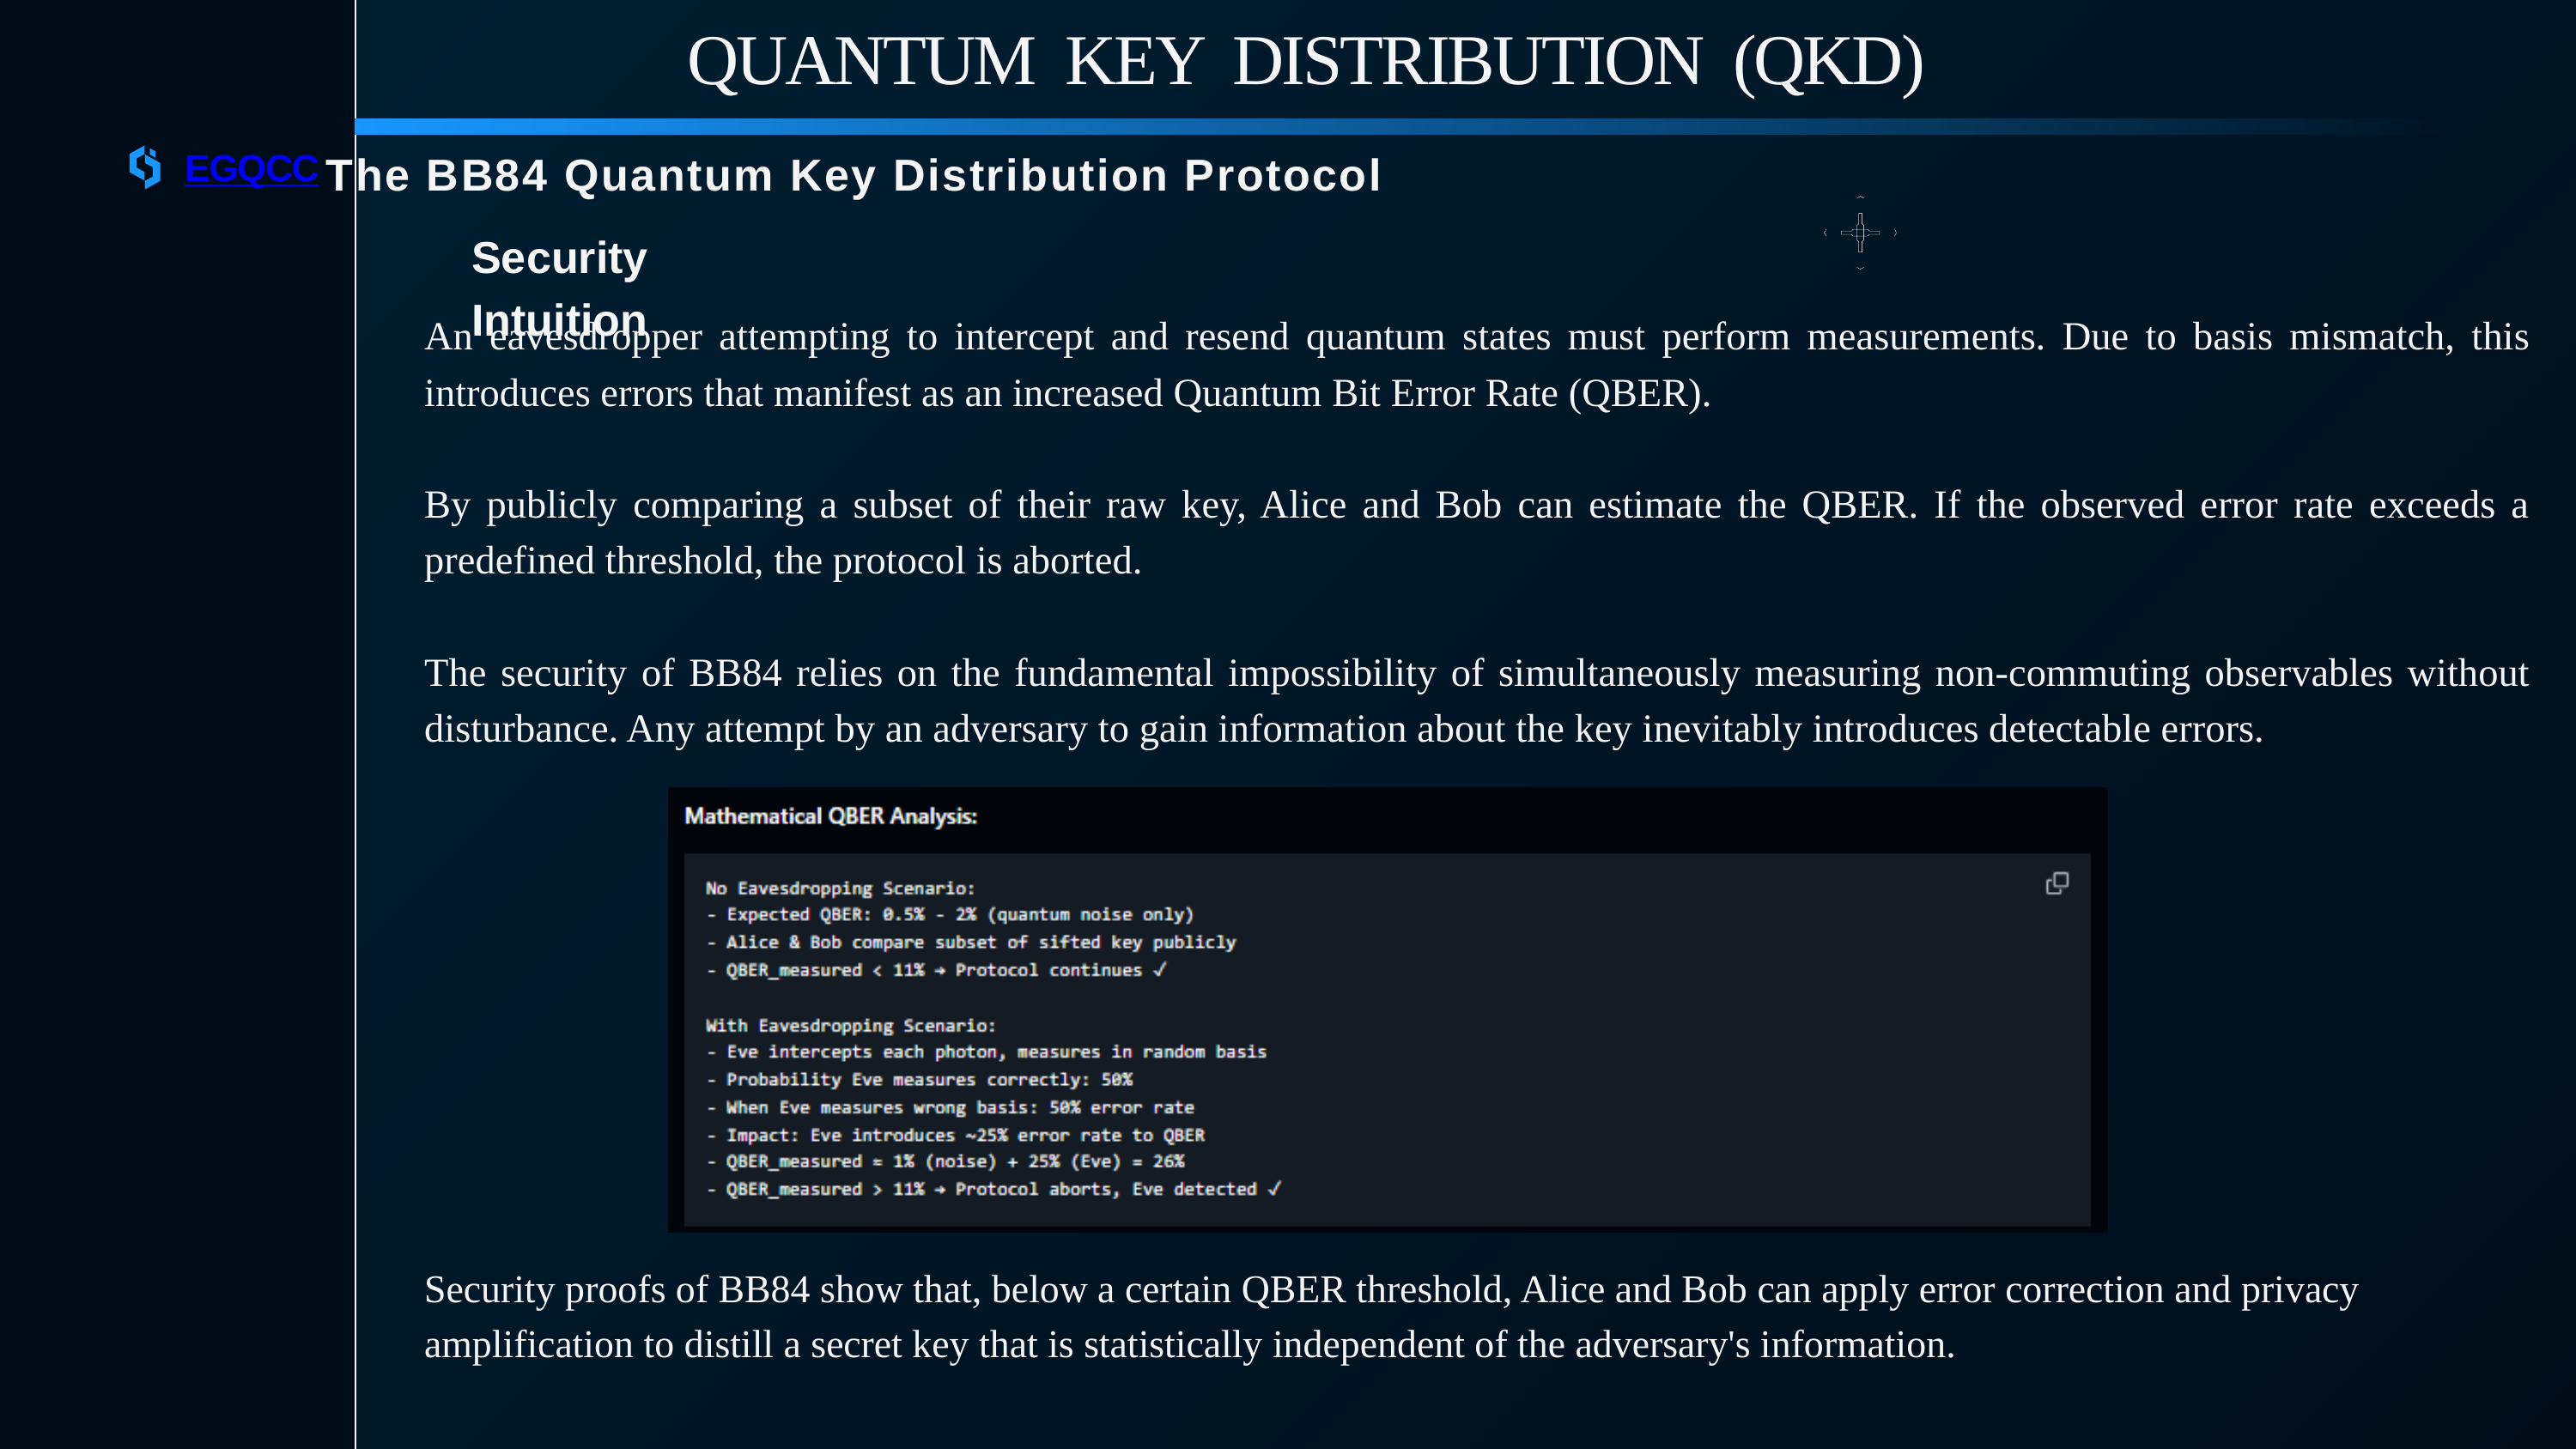

QUANTUM  KEY  DISTRIBUTION  (QKD)

The BB84 Quantum Key Distribution Protocol
EGQCC

Security Intuition
An eavesdropper attempting to intercept and resend quantum states must perform measurements. Due to basis mismatch, this introduces errors that manifest as an increased Quantum Bit Error Rate (QBER).

By publicly comparing a subset of their raw key, Alice and Bob can estimate the QBER. If the observed error rate exceeds a predefined threshold, the protocol is aborted.

The security of BB84 relies on the fundamental impossibility of simultaneously measuring non-commuting observables without disturbance. Any attempt by an adversary to gain information about the key inevitably introduces detectable errors.

Security proofs of BB84 show that, below a certain QBER threshold, Alice and Bob can apply error correction and privacy amplification to distill a secret key that is statistically independent of the adversary's information.